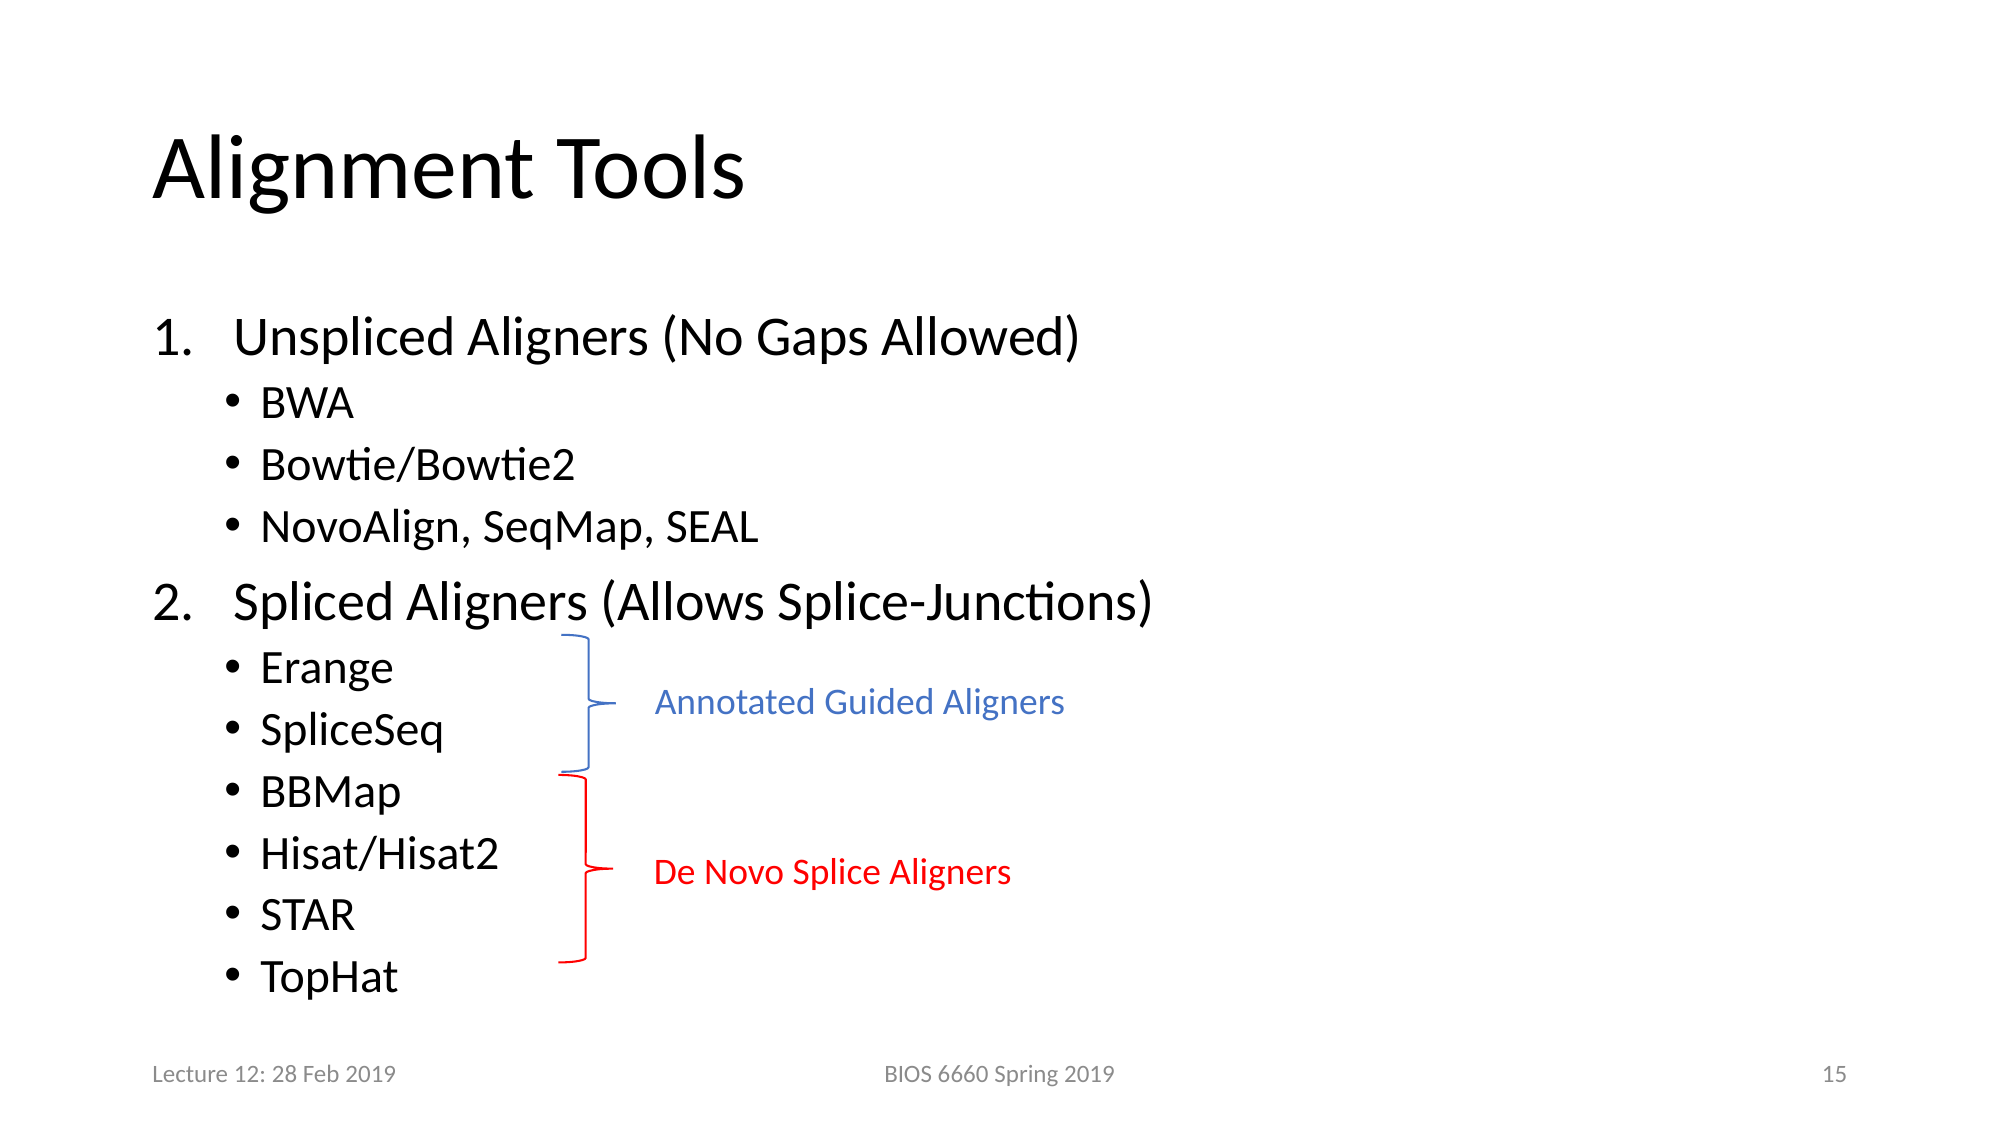

# Alignment Tools
Unspliced Aligners (No Gaps Allowed)
BWA
Bowtie/Bowtie2
NovoAlign, SeqMap, SEAL
Spliced Aligners (Allows Splice-Junctions)
Erange
SpliceSeq
BBMap
Hisat/Hisat2
STAR
TopHat

Annotated Guided Aligners

De Novo Splice Aligners
Lecture 12: 28 Feb 2019
BIOS 6660 Spring 2019
15